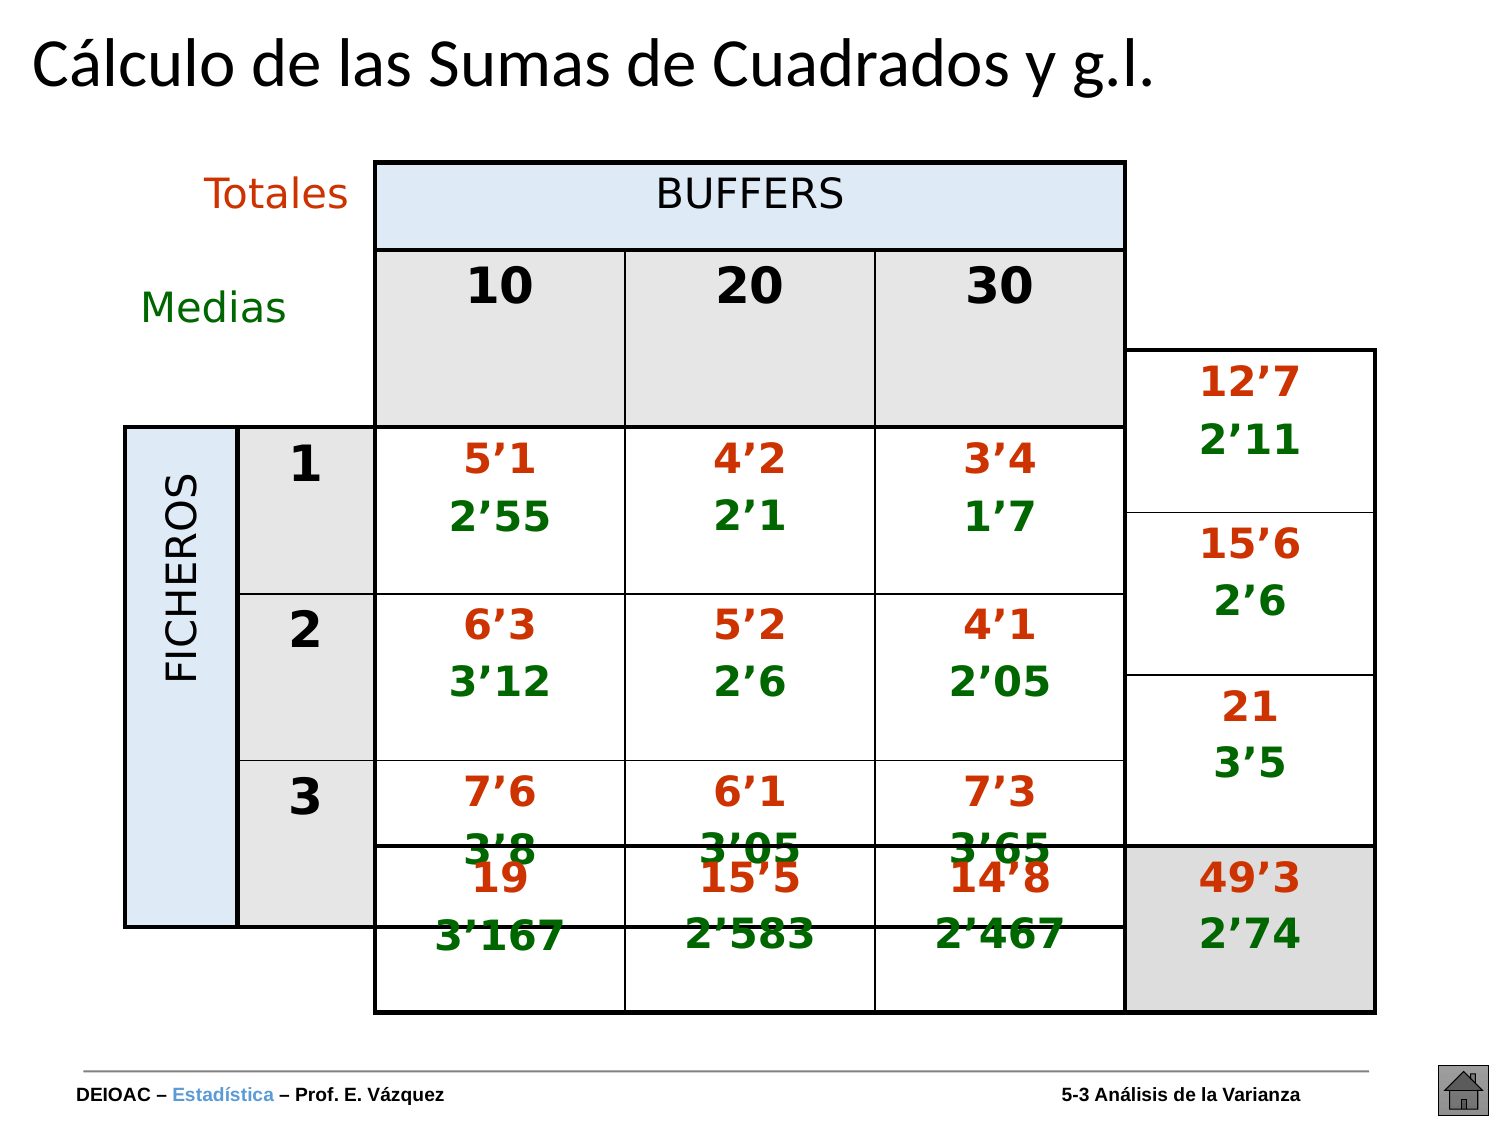

# Cálculo de las Sumas de Cuadrados y g.l.
| Totales Medias |  | BUFFERS |  |  |
| --- | --- | --- | --- | --- |
|  |  | 10 | 20 | 30 |
|  | 1 | 5’1 2’55 | 4’2 2’1 | 3’4 1’7 |
|  | 2 | 6’3 3’12 | 5’2 2’6 | 4’1 2’05 |
|  | 3 | 7’6 3’8 | 6’1 3’05 | 7’3 3’65 |
| 12’7 2’11 |
| --- |
| 15’6 2’6 |
| 21 3’5 |
FICHEROS
| 19 3’167 | 15’5 2’583 | 14’8 2’467 | 49’3 2’74 |
| --- | --- | --- | --- |